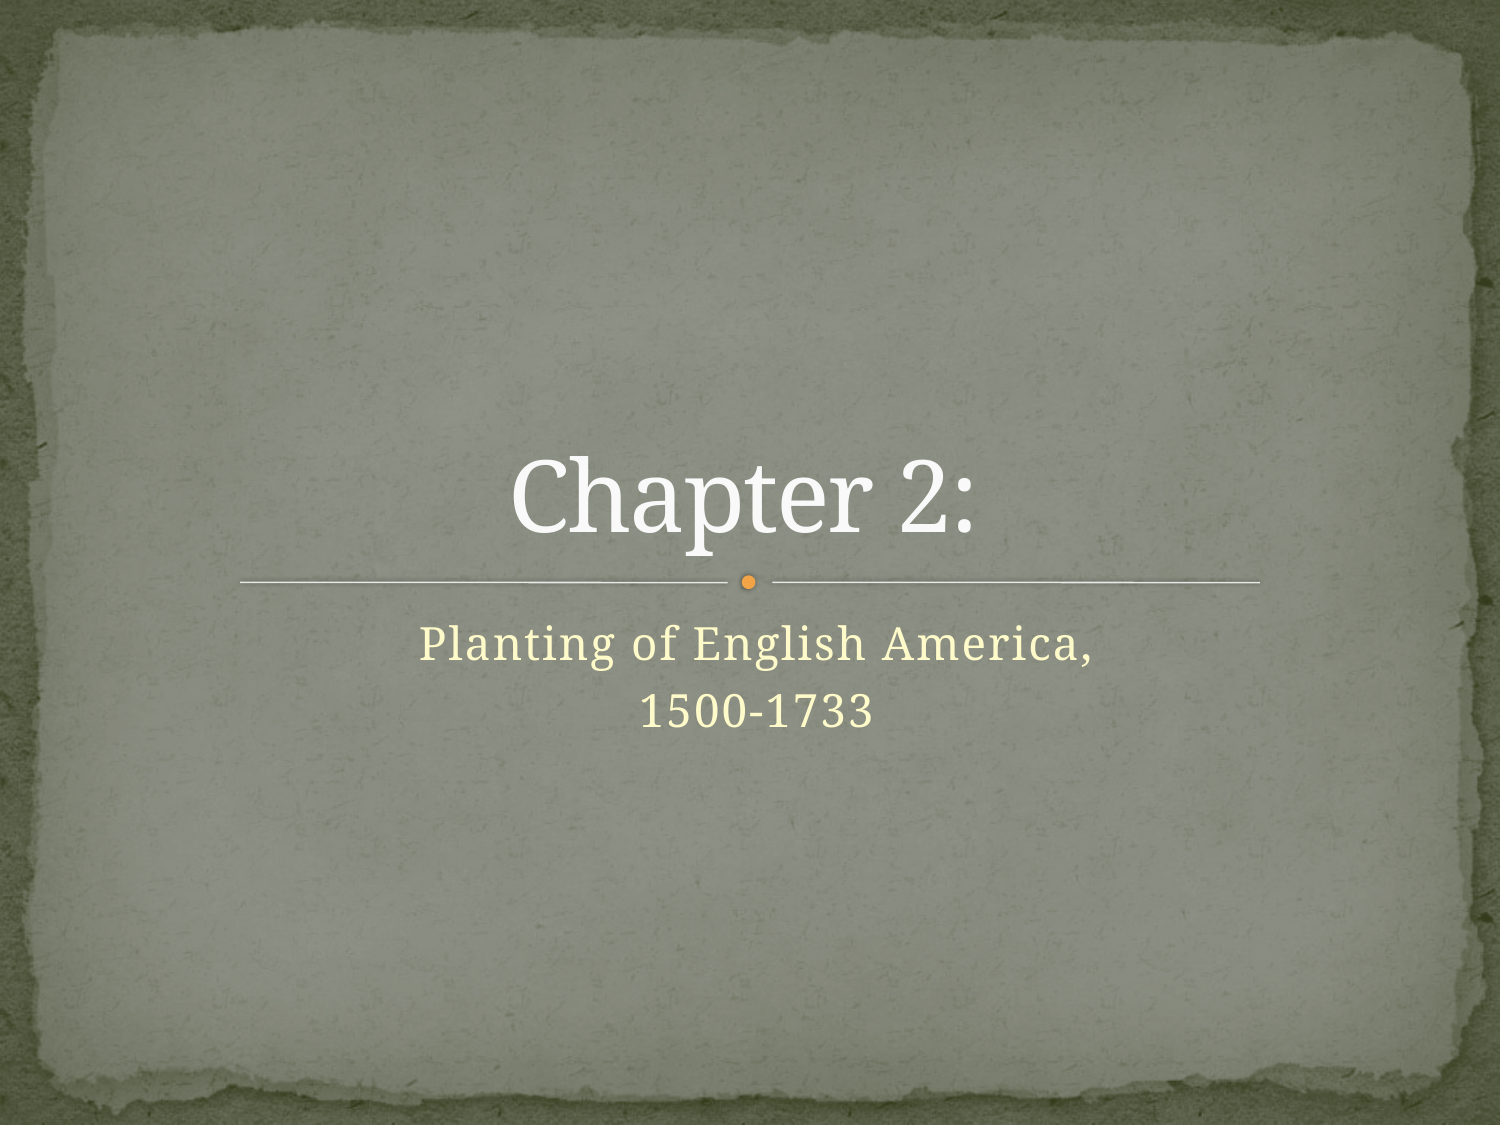

# Chapter 2:
Planting of English America,
1500-1733